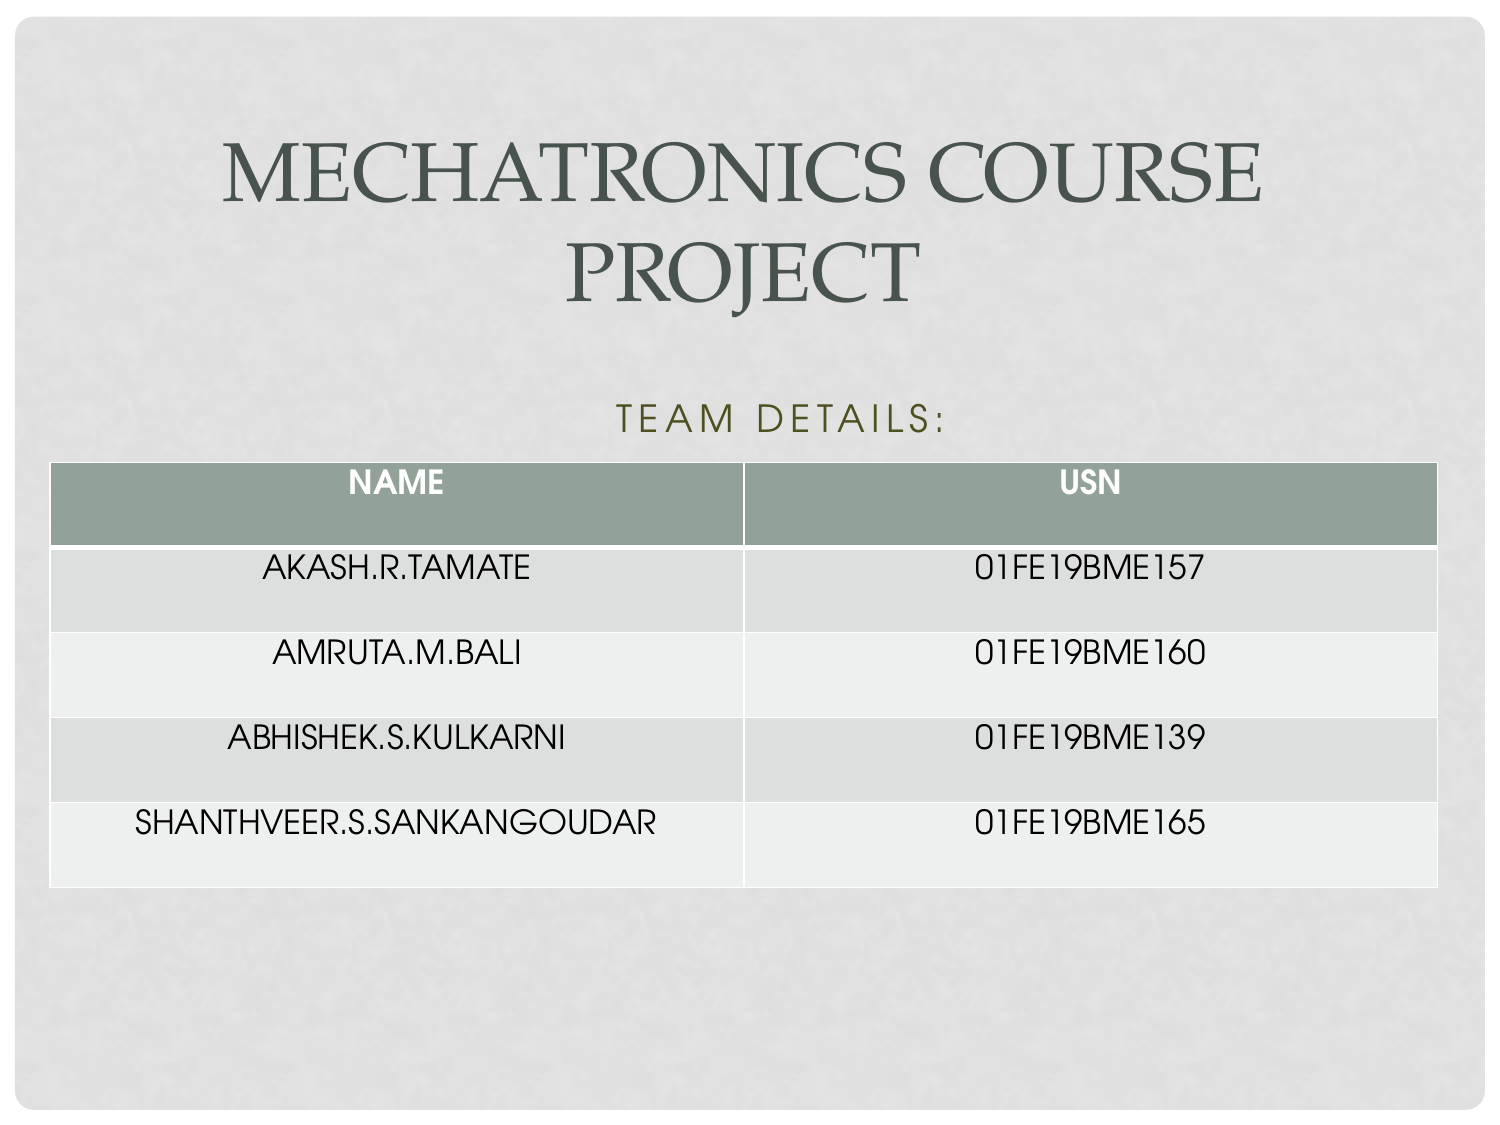

# MECHATRONICS COURSE PROJECT
TEAM DETAILS:

| NAME | USN |
| --- | --- |
| AKASH.R.TAMATE | 01FE19BME157 |
| AMRUTA.M.BALI | 01FE19BME160 |
| ABHISHEK.S.KULKARNI | 01FE19BME139 |
| SHANTHVEER.S.SANKANGOUDAR | 01FE19BME165 |